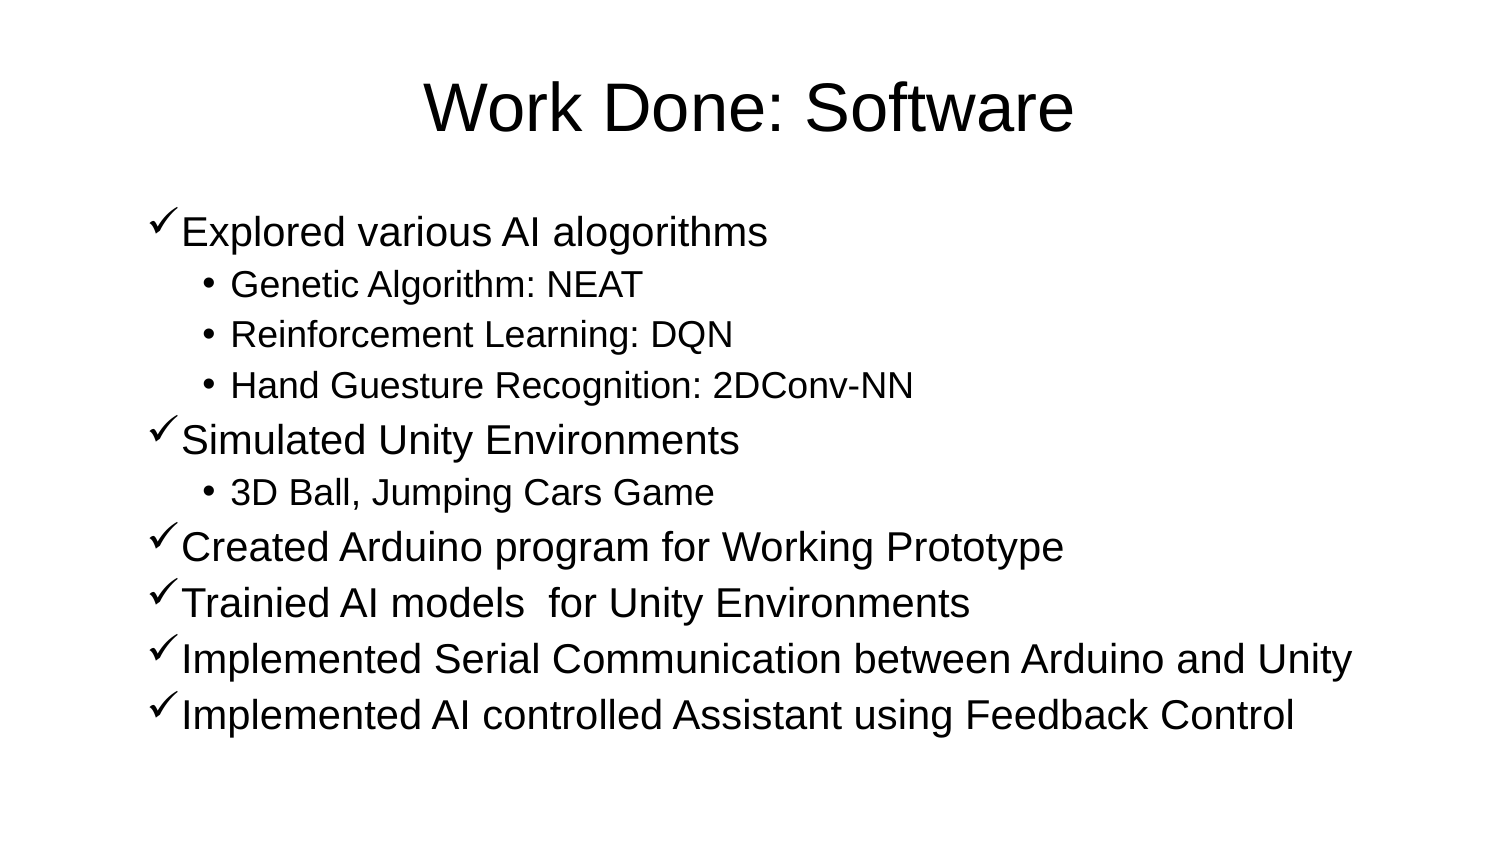

# Work Done: Software
Explored various AI alogorithms
Genetic Algorithm: NEAT
Reinforcement Learning: DQN
Hand Guesture Recognition: 2DConv-NN
Simulated Unity Environments
3D Ball, Jumping Cars Game
Created Arduino program for Working Prototype
Trainied AI models  for Unity Environments
Implemented Serial Communication between Arduino and Unity
Implemented AI controlled Assistant using Feedback Control